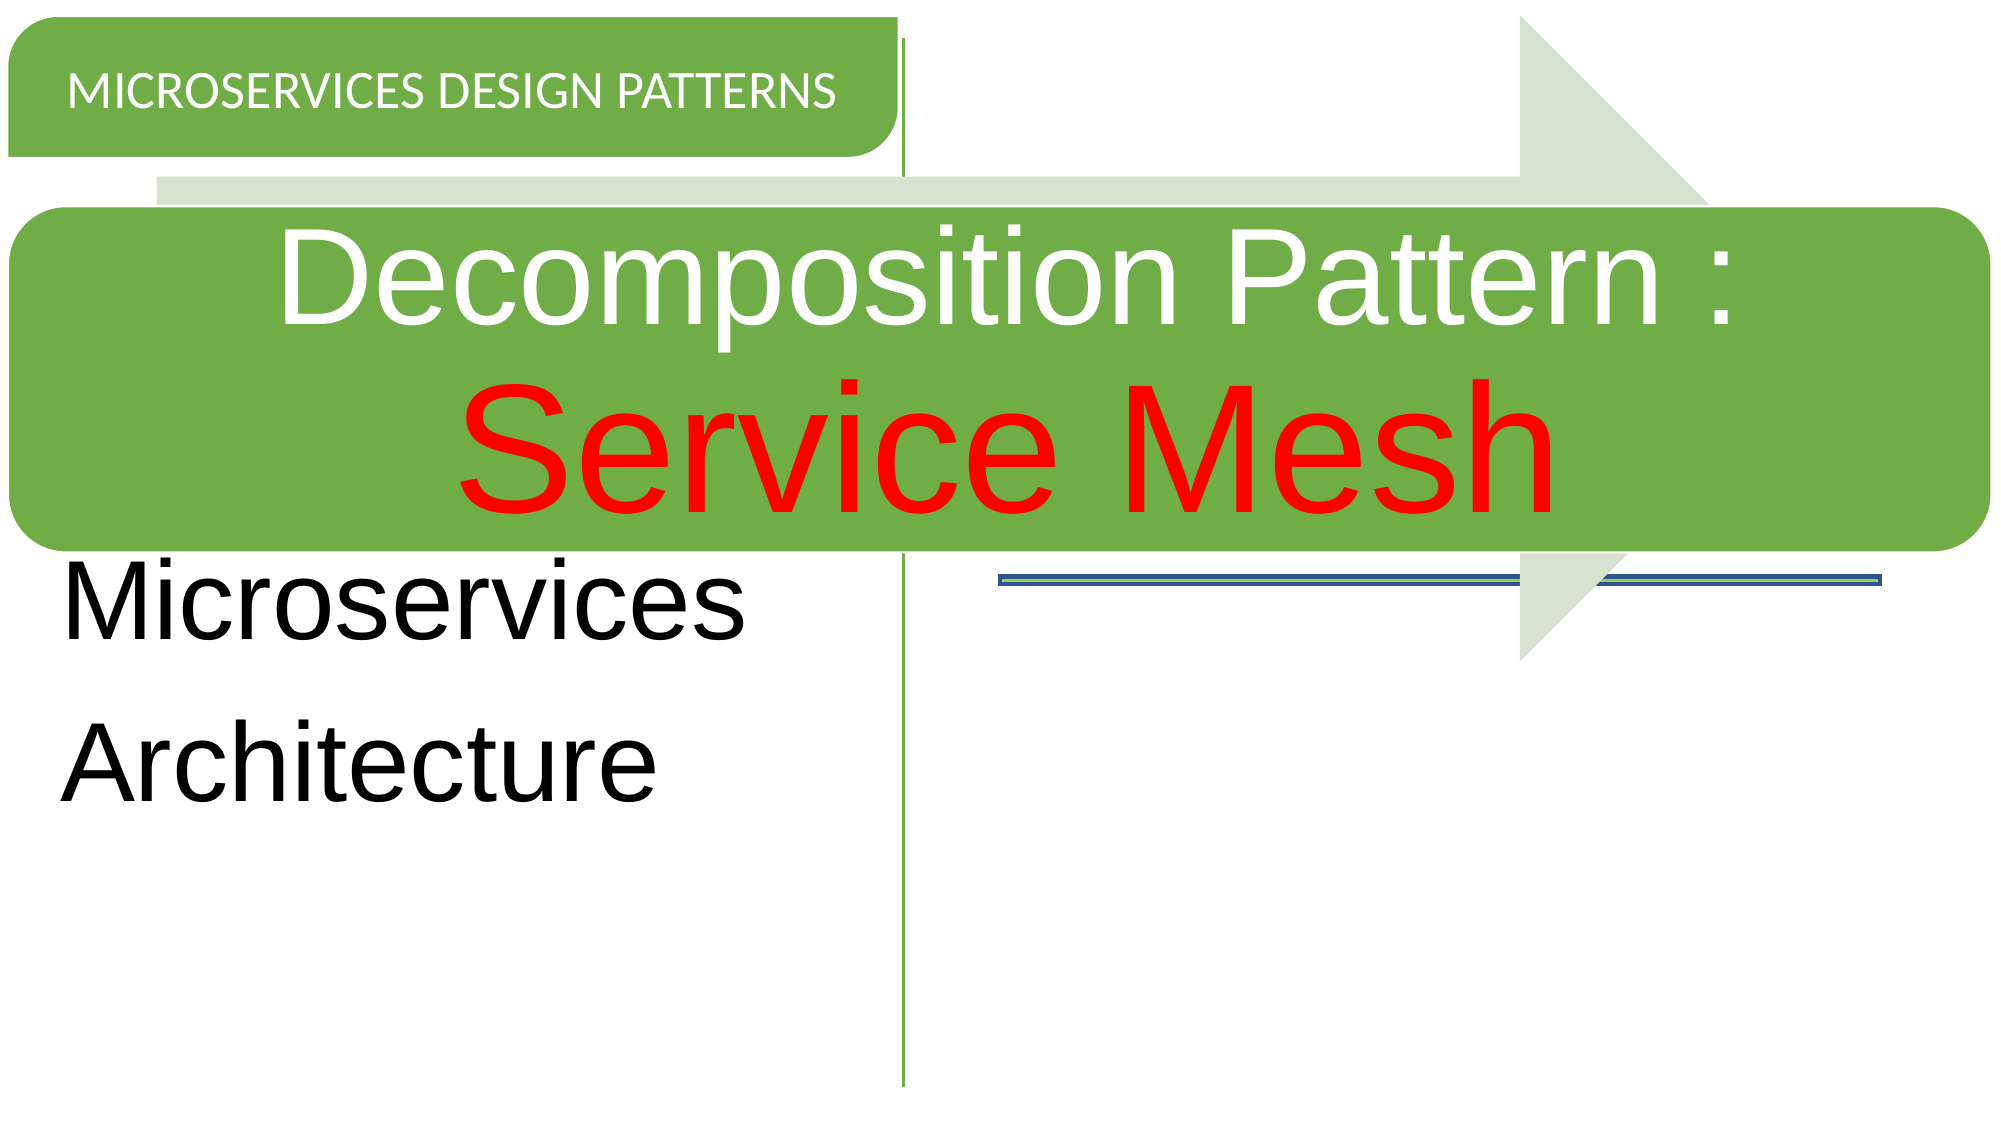

MICROSERVICES DESIGN PATTERNS
Decomposition Pattern : Service Mesh

Microservices
Architecture